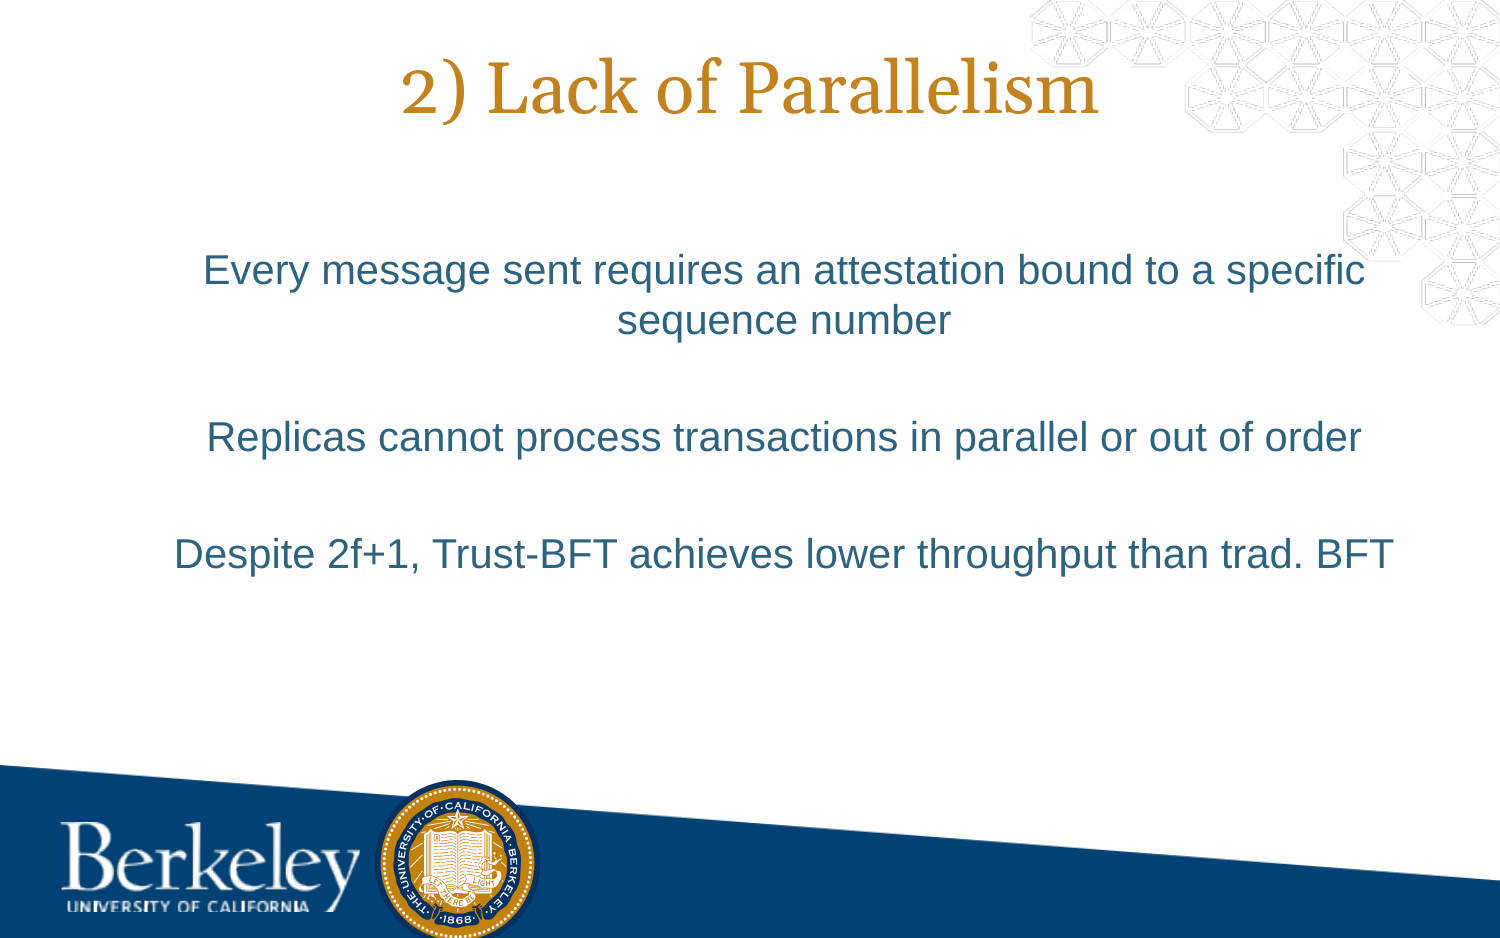

# 2) Lack of Parallelism
Every message sent requires an attestation bound to a specific sequence number

Replicas cannot process transactions in parallel or out of order

Despite 2f+1, Trust-BFT achieves lower throughput than trad. BFT